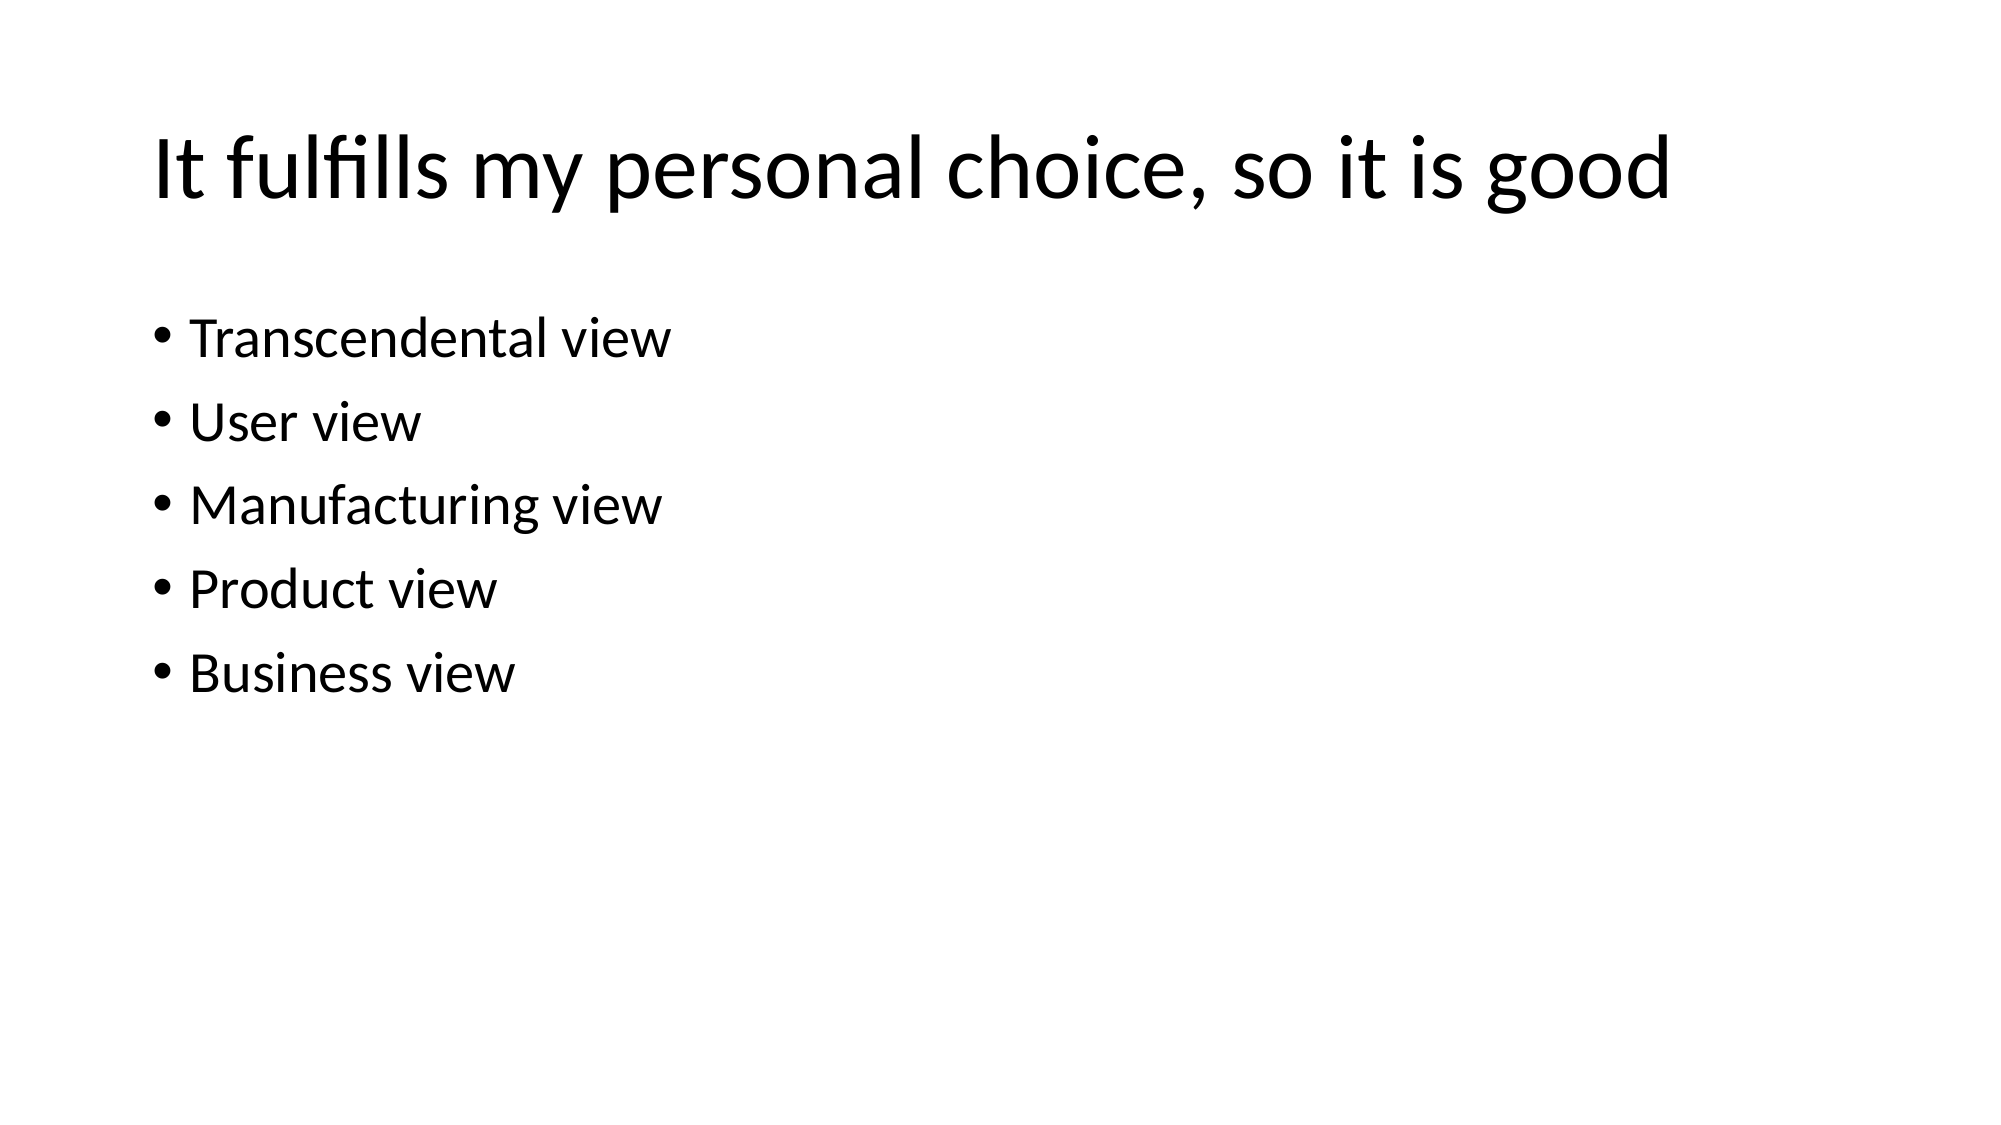

# It fulfills my personal choice, so it is good
Transcendental view
User view
Manufacturing view
Product view
Business view